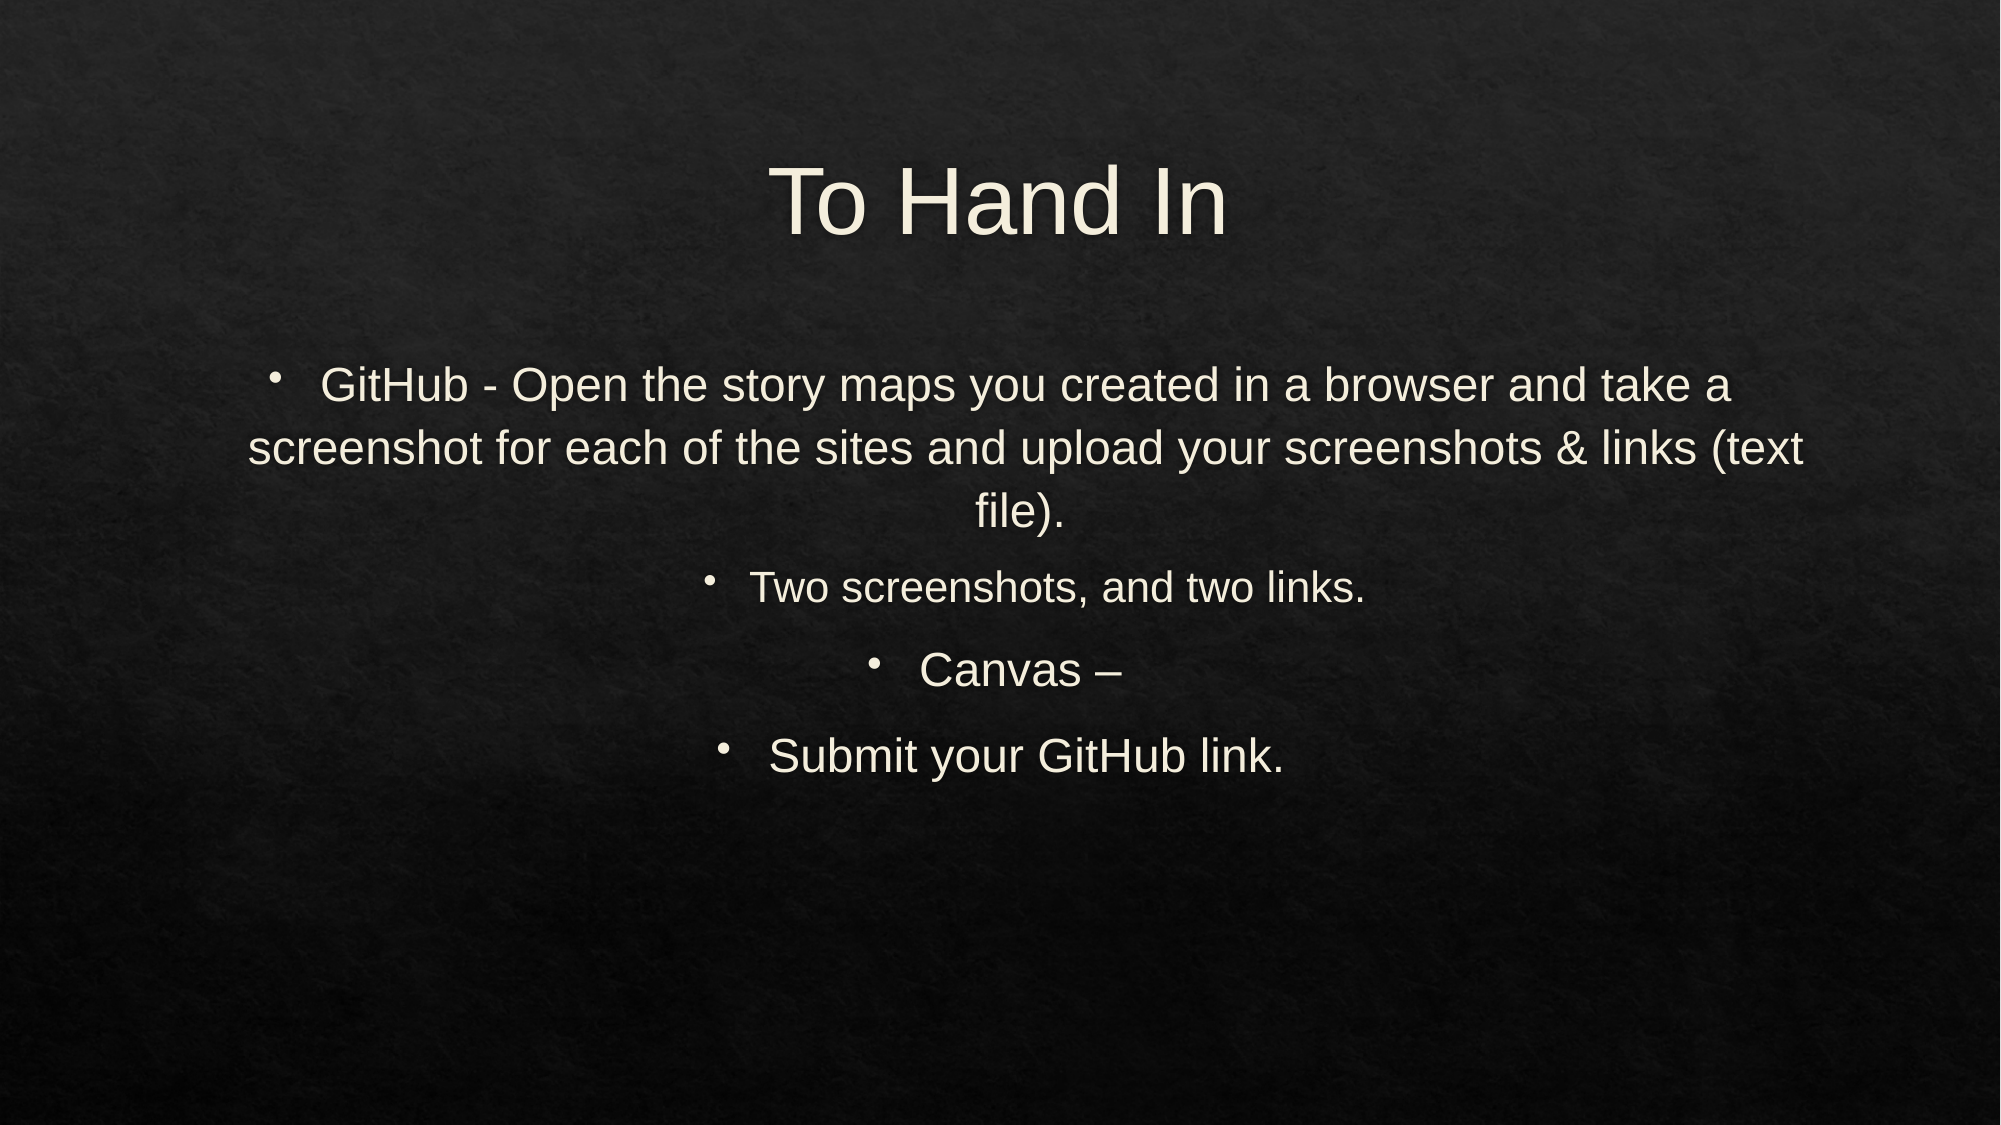

# To Hand In
GitHub - Open the story maps you created in a browser and take a screenshot for each of the sites and upload your screenshots & links (text file).
Two screenshots, and two links.
Canvas –
Submit your GitHub link.